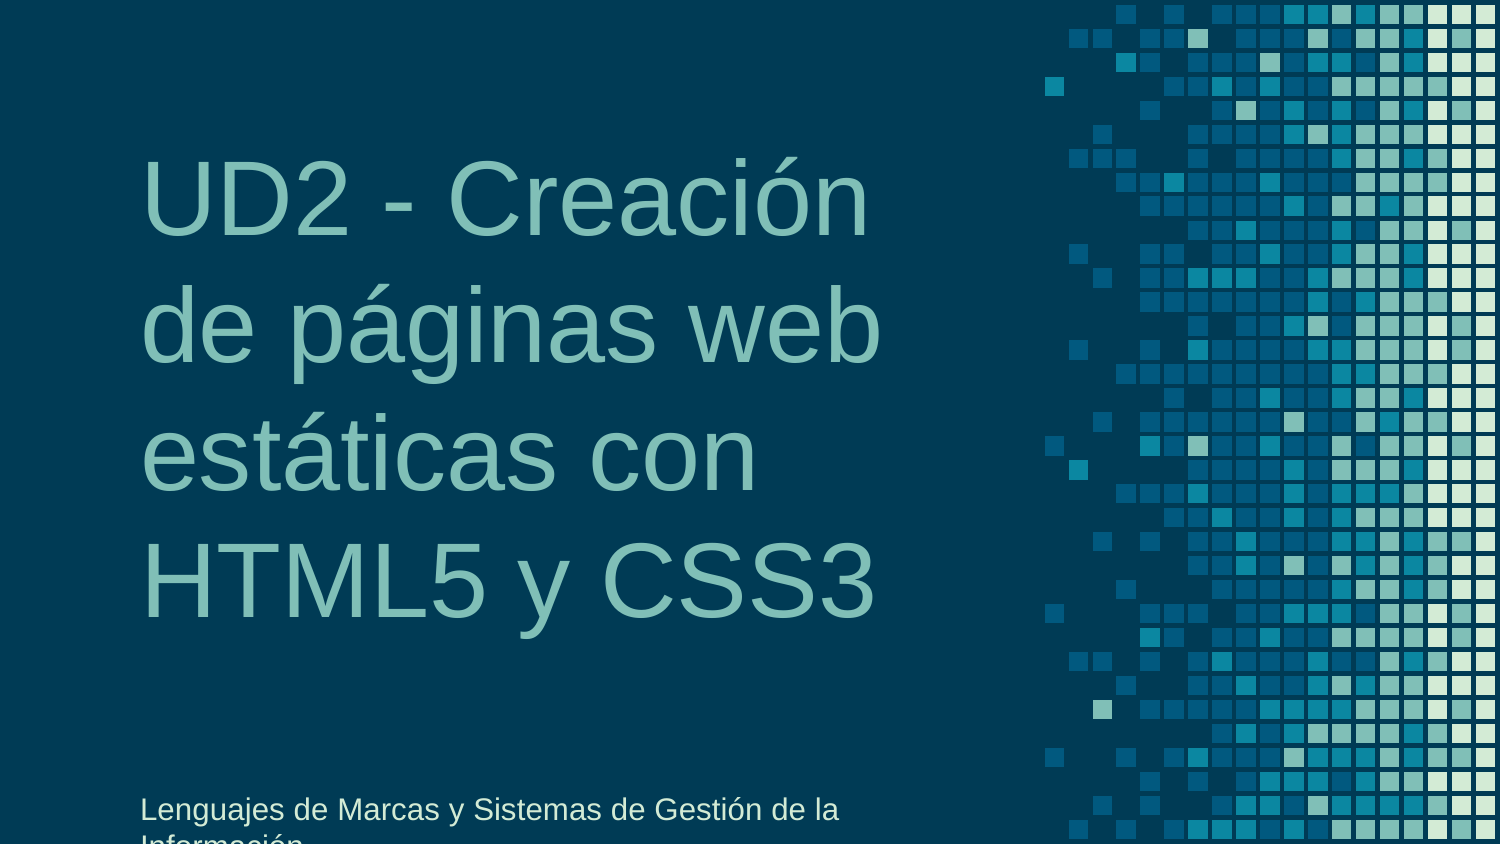

# UD2 - Creación de páginas web estáticas con HTML5 y CSS3

Lenguajes de Marcas y Sistemas de Gestión de la Información